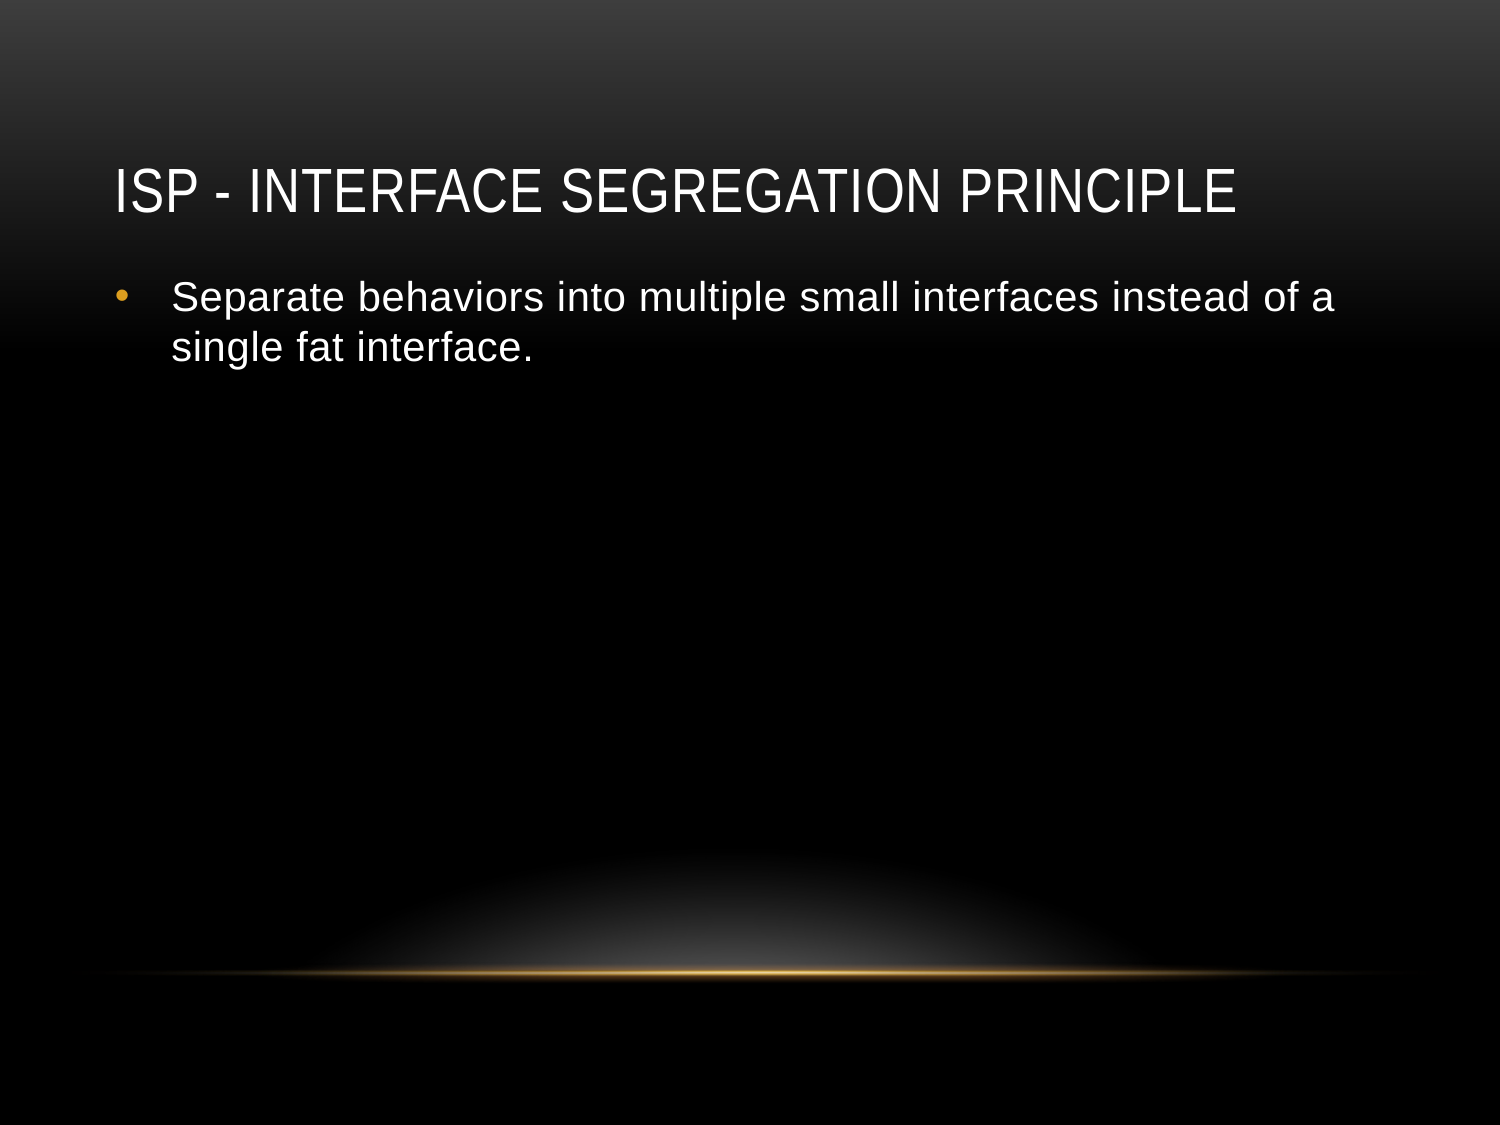

# ISP - Interface Segregation Principle
Separate behaviors into multiple small interfaces instead of a single fat interface.